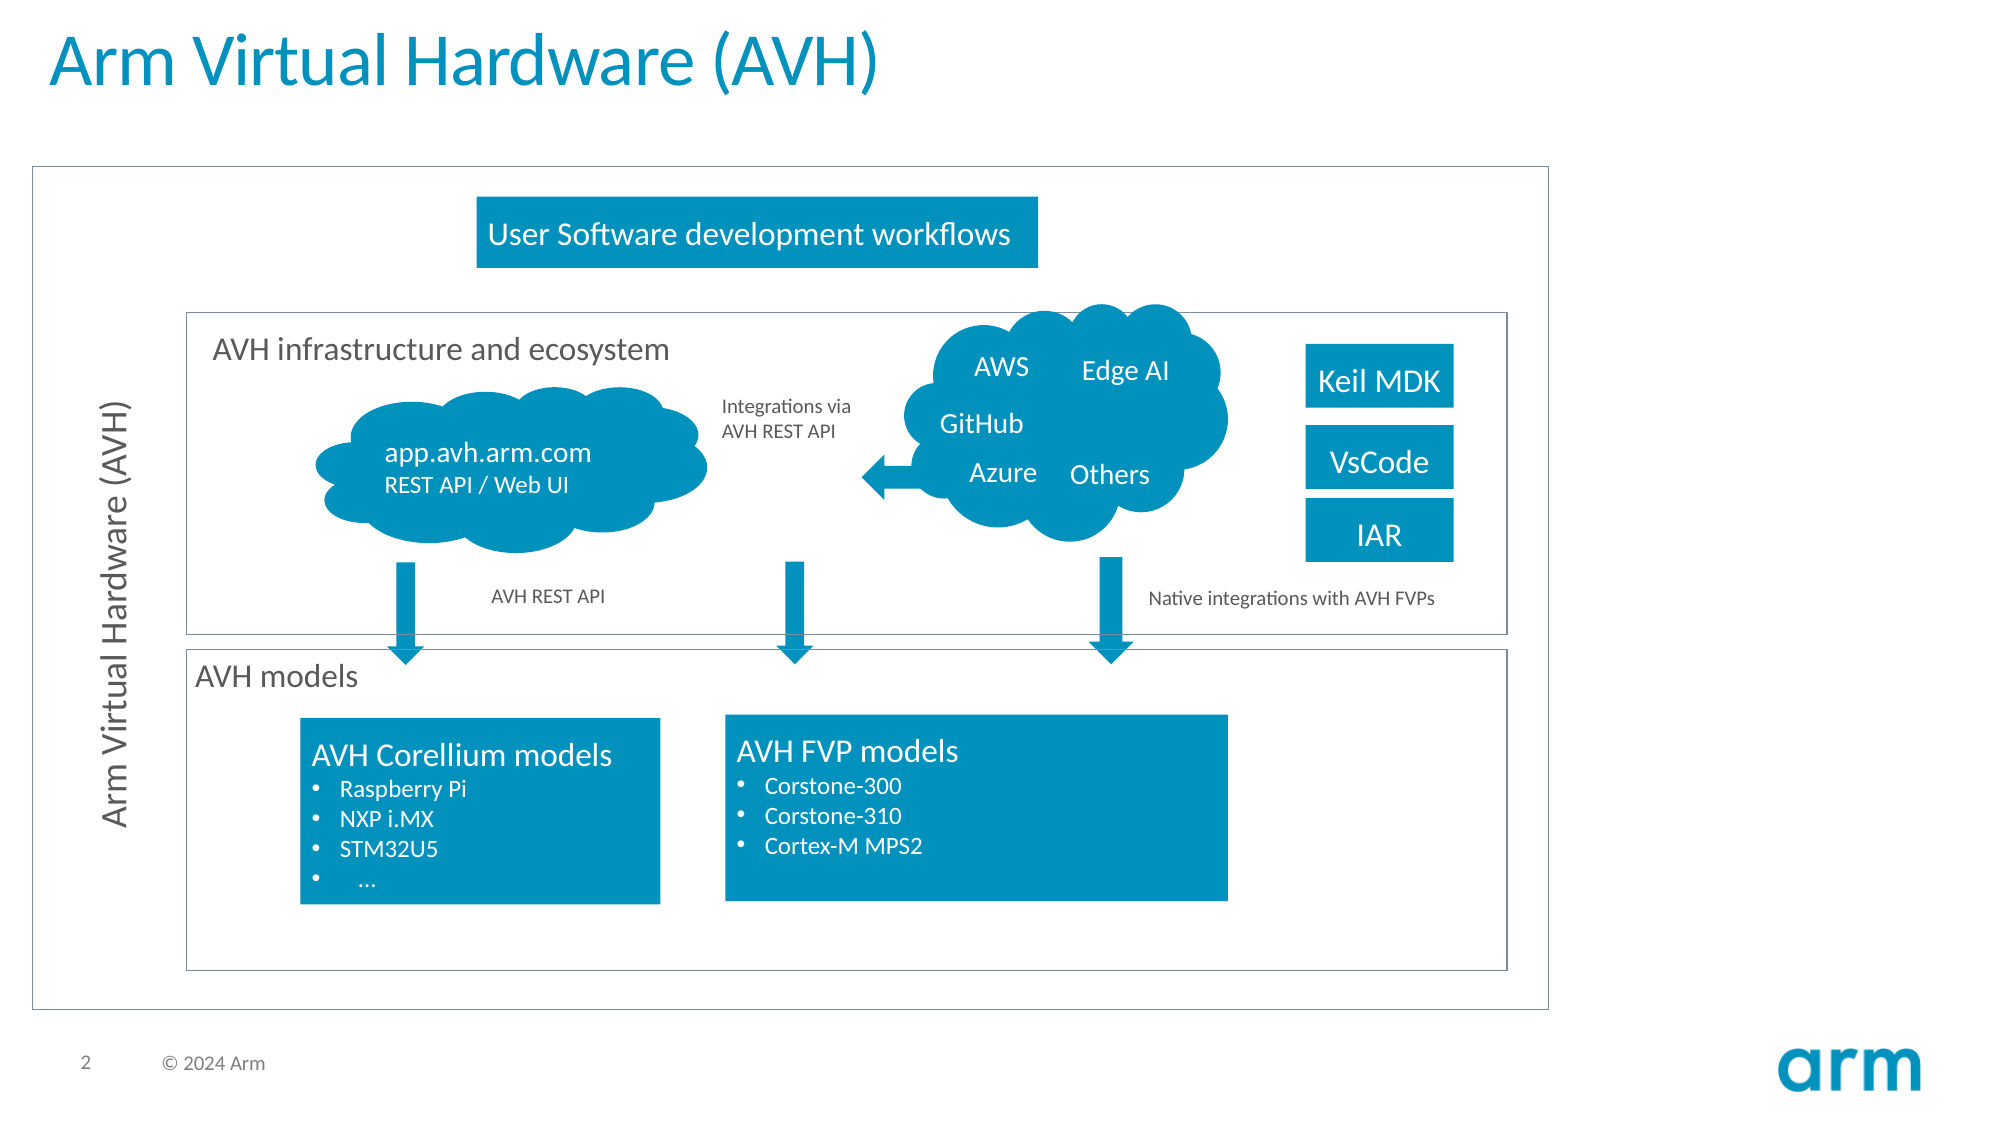

# Arm Virtual Hardware (AVH)

User Software development workflows

AVH infrastructure and ecosystem
AWS
Edge AI
Keil MDK
Integrations via
AVH REST API
app.avh.arm.com
REST API / Web UI

GitHub
VsCode

Azure
Others
IAR

AVH REST API
Native integrations with AVH FVPs
Arm Virtual Hardware (AVH)
AVH models

AVH FVP models
Corstone-300
Corstone-310
Cortex-M MPS2
AVH Corellium models
Raspberry Pi
NXP i.MX
STM32U5
…